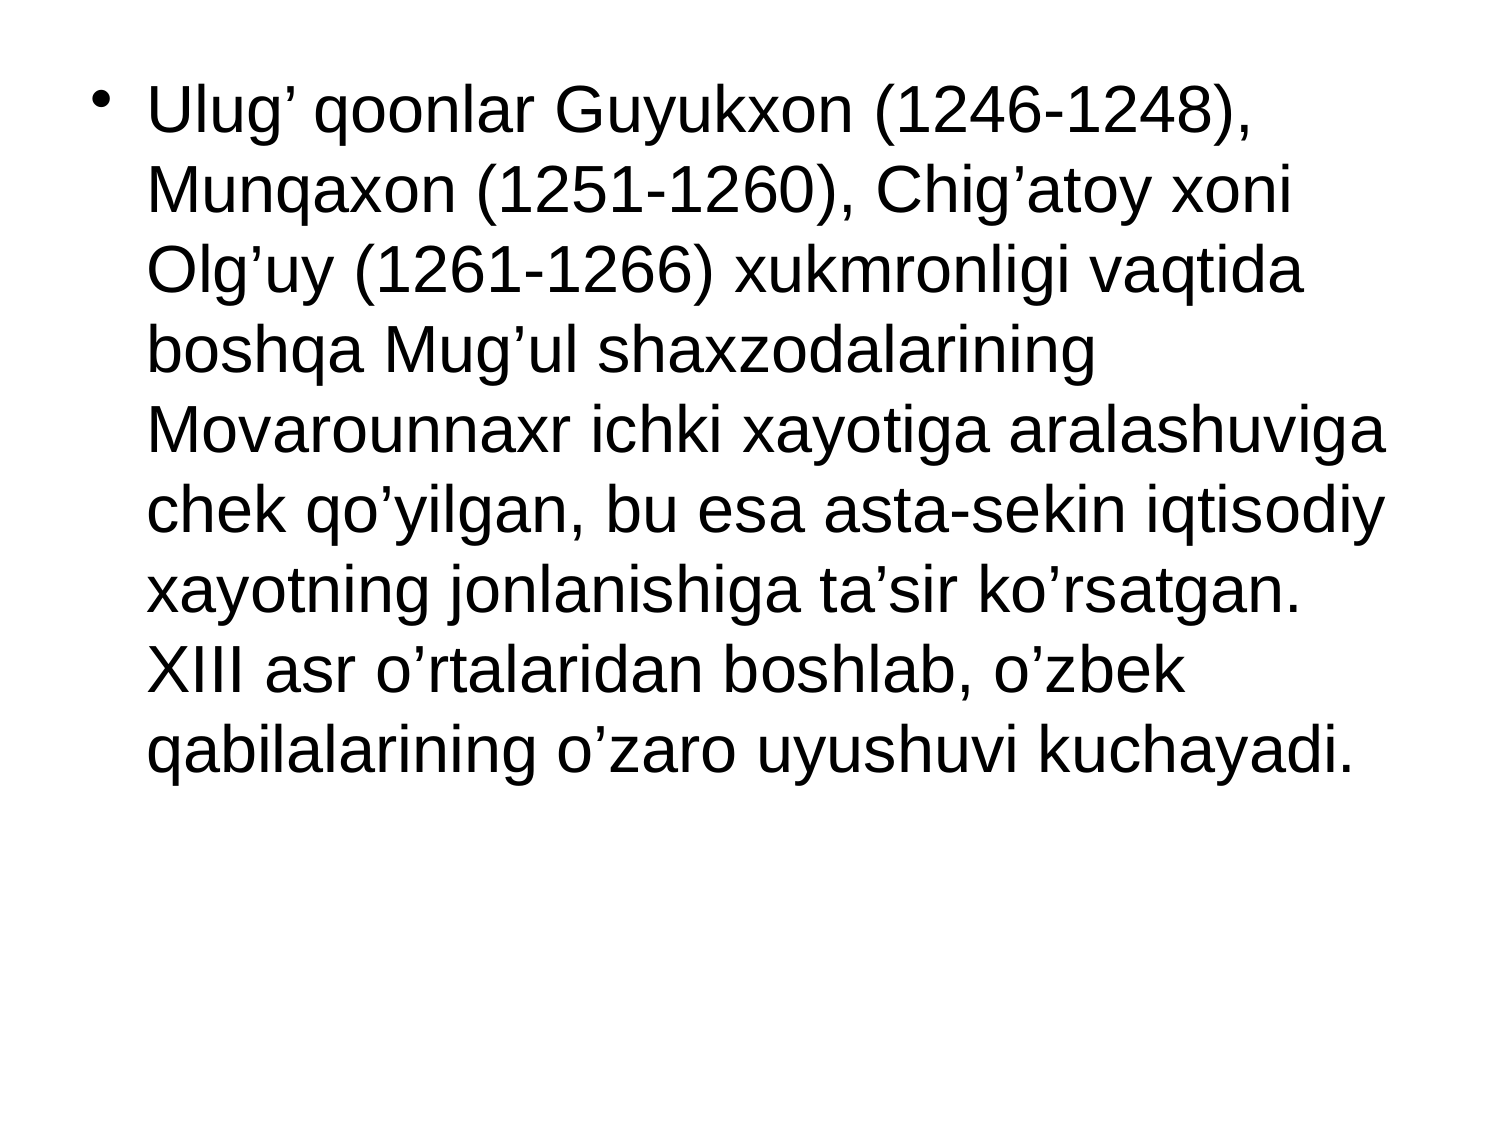

Ulug’ qoonlar Guyukxon (1246-1248), Munqaxon (1251-1260), Chig’atoy xoni Olg’uy (1261-1266) xukmronligi vaqtida boshqa Mug’ul shaxzodalarining Movarounnaxr ichki xayotiga aralashuviga chek qo’yilgan, bu esa asta-sekin iqtisodiy xayotning jonlanishiga ta’sir ko’rsatgan. XIII asr o’rtalaridan boshlab, o’zbek qabilalarining o’zaro uyushuvi kuchayadi.